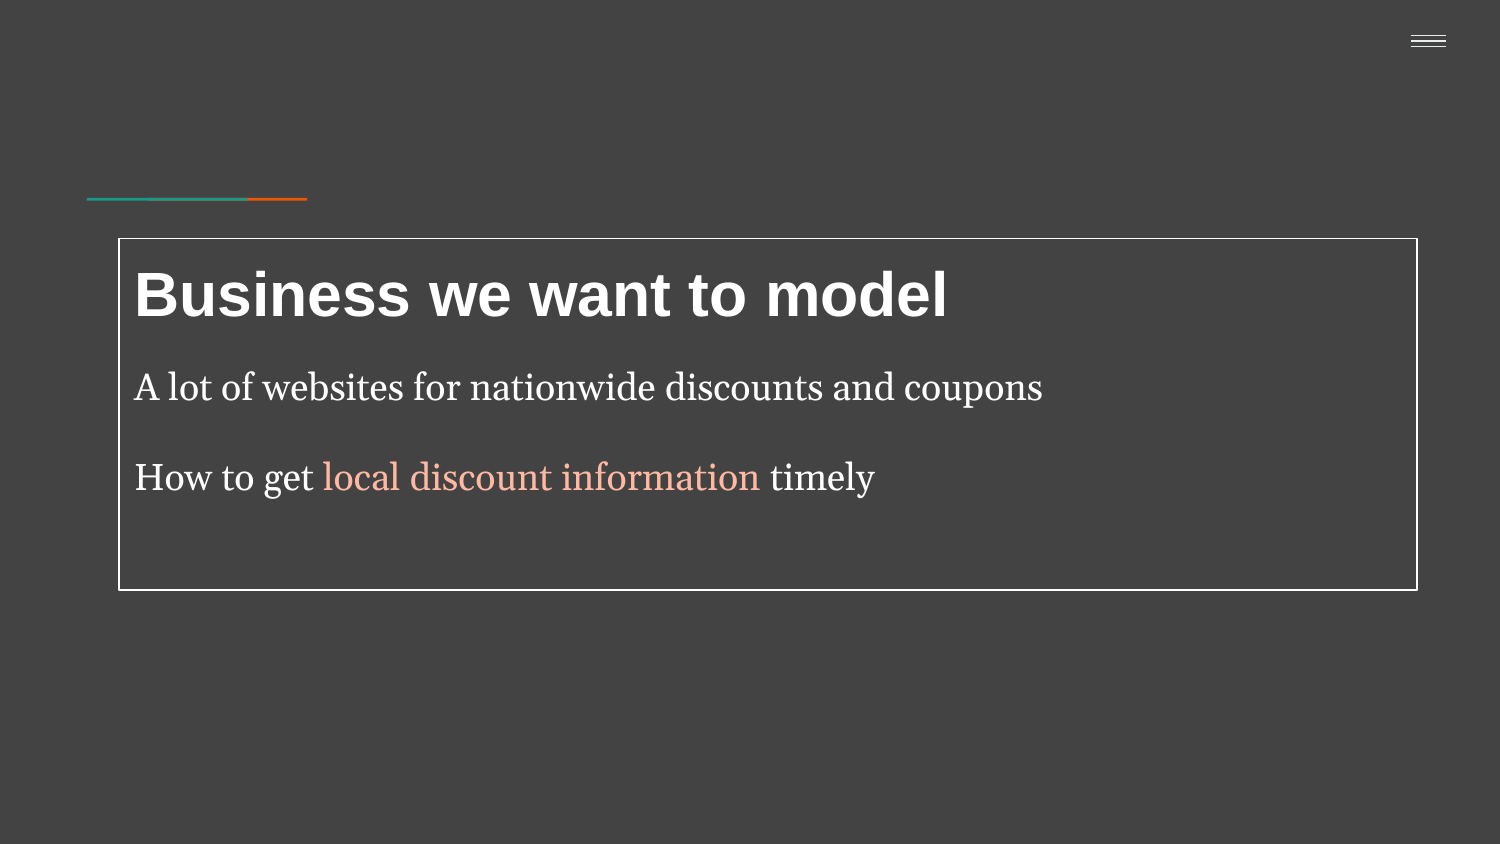

Business we want to model

A lot of websites for nationwide discounts and coupons

How to get local discount information timely